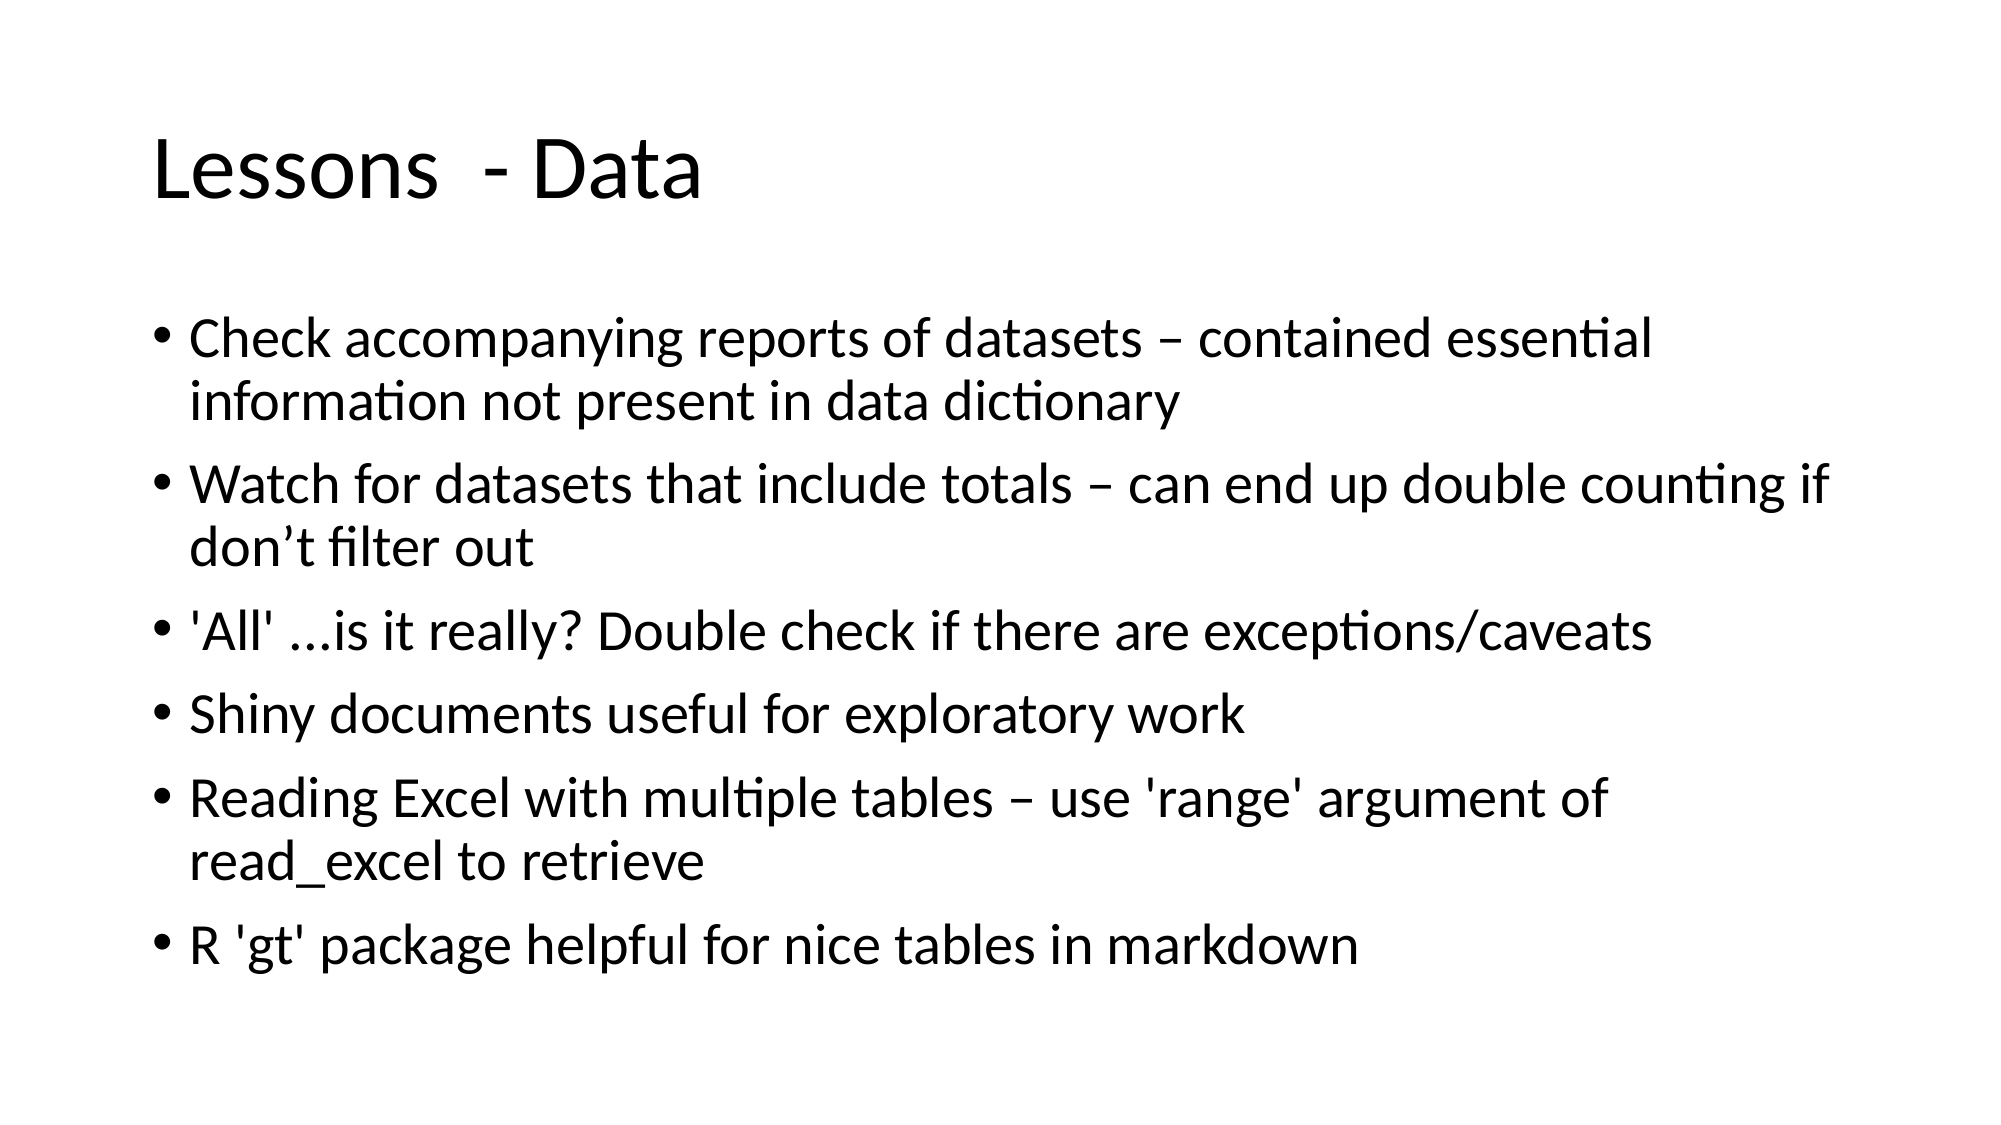

# Lessons  - Data
Check accompanying reports of datasets – contained essential information not present in data dictionary
Watch for datasets that include totals – can end up double counting if don’t filter out
'All' ...is it really? Double check if there are exceptions/caveats
Shiny documents useful for exploratory work
Reading Excel with multiple tables – use 'range' argument of read_excel to retrieve
R 'gt' package helpful for nice tables in markdown